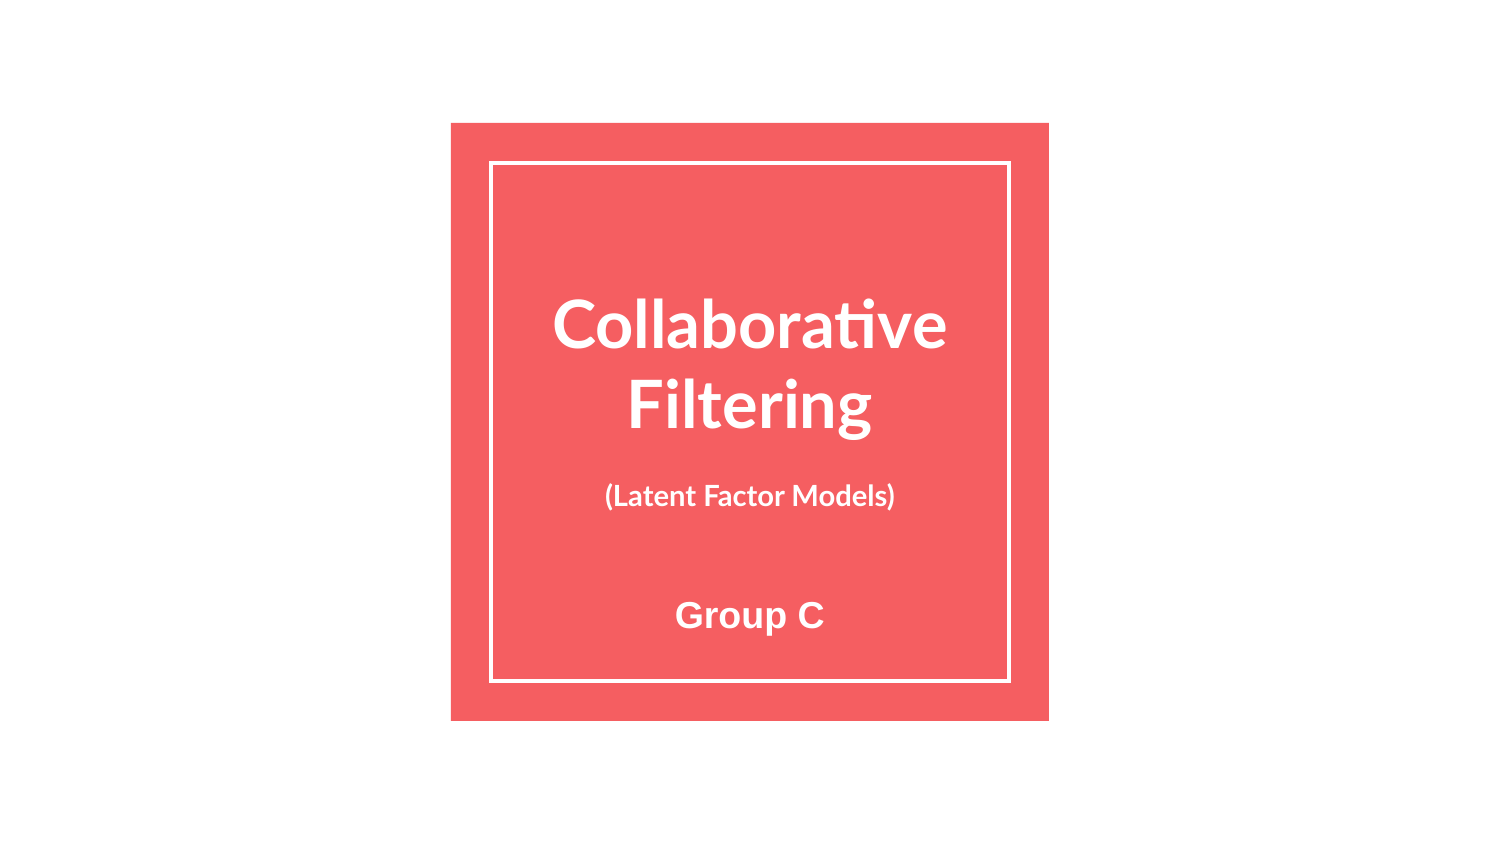

# Collaborative Filtering

(Latent Factor Models)
Group C